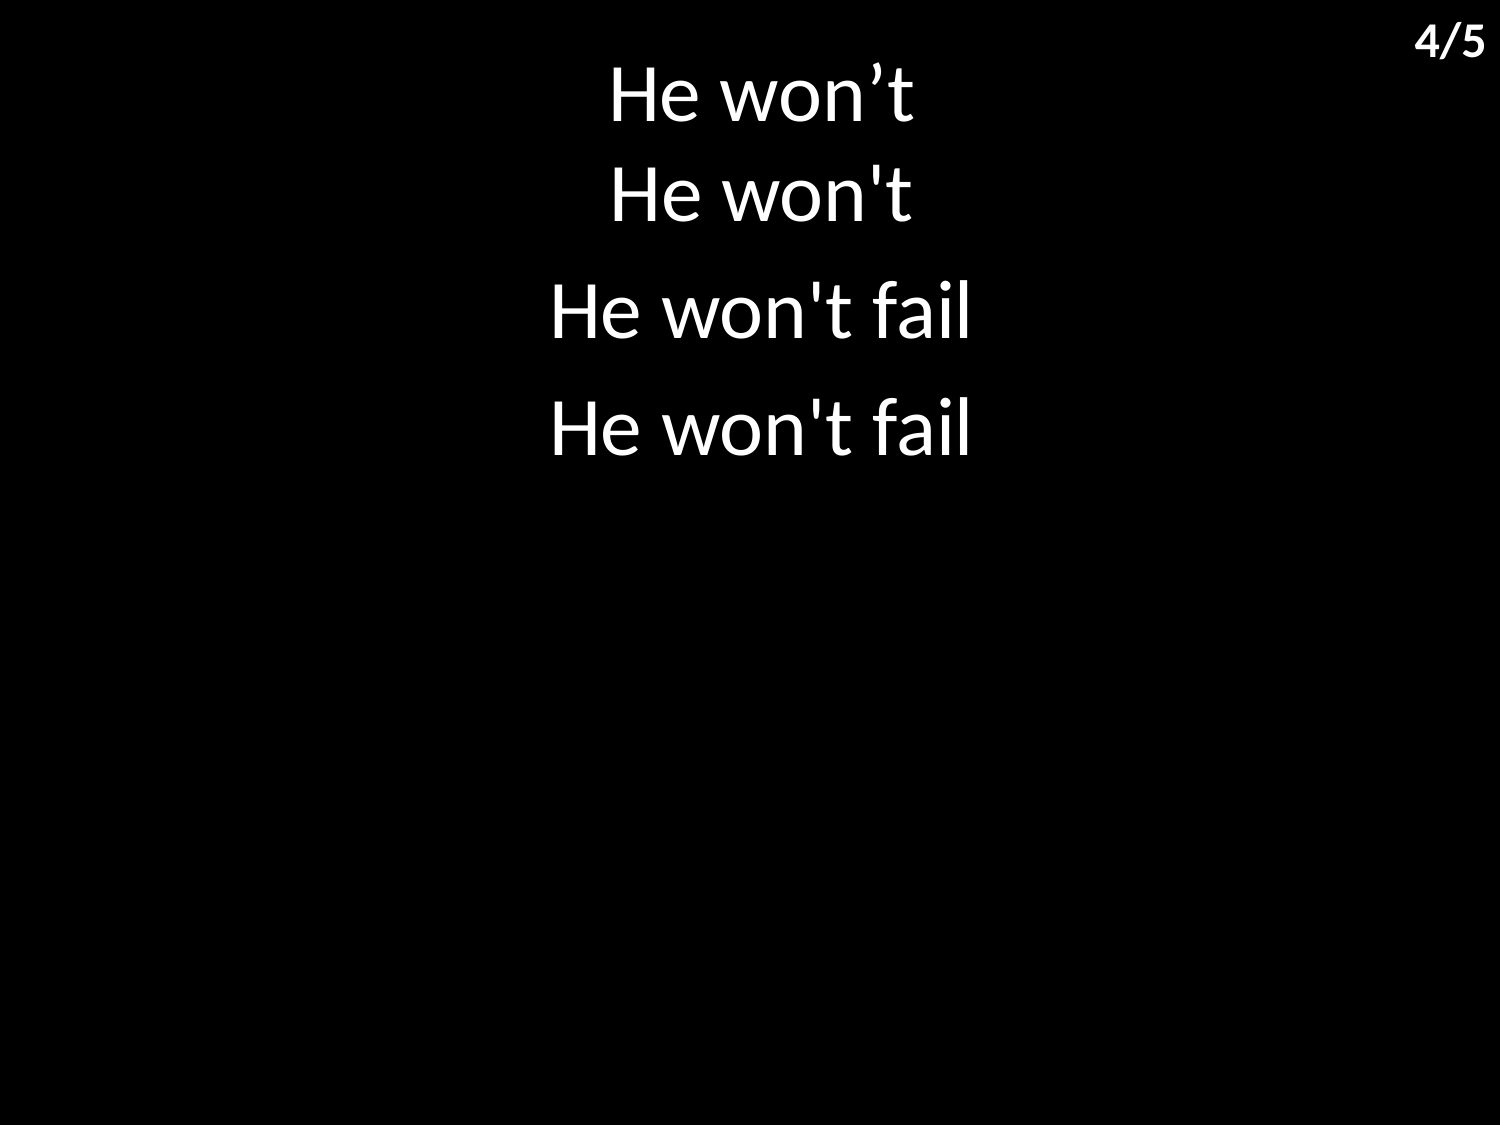

4/5
He won’t
He won't
He won't fail
He won't fail